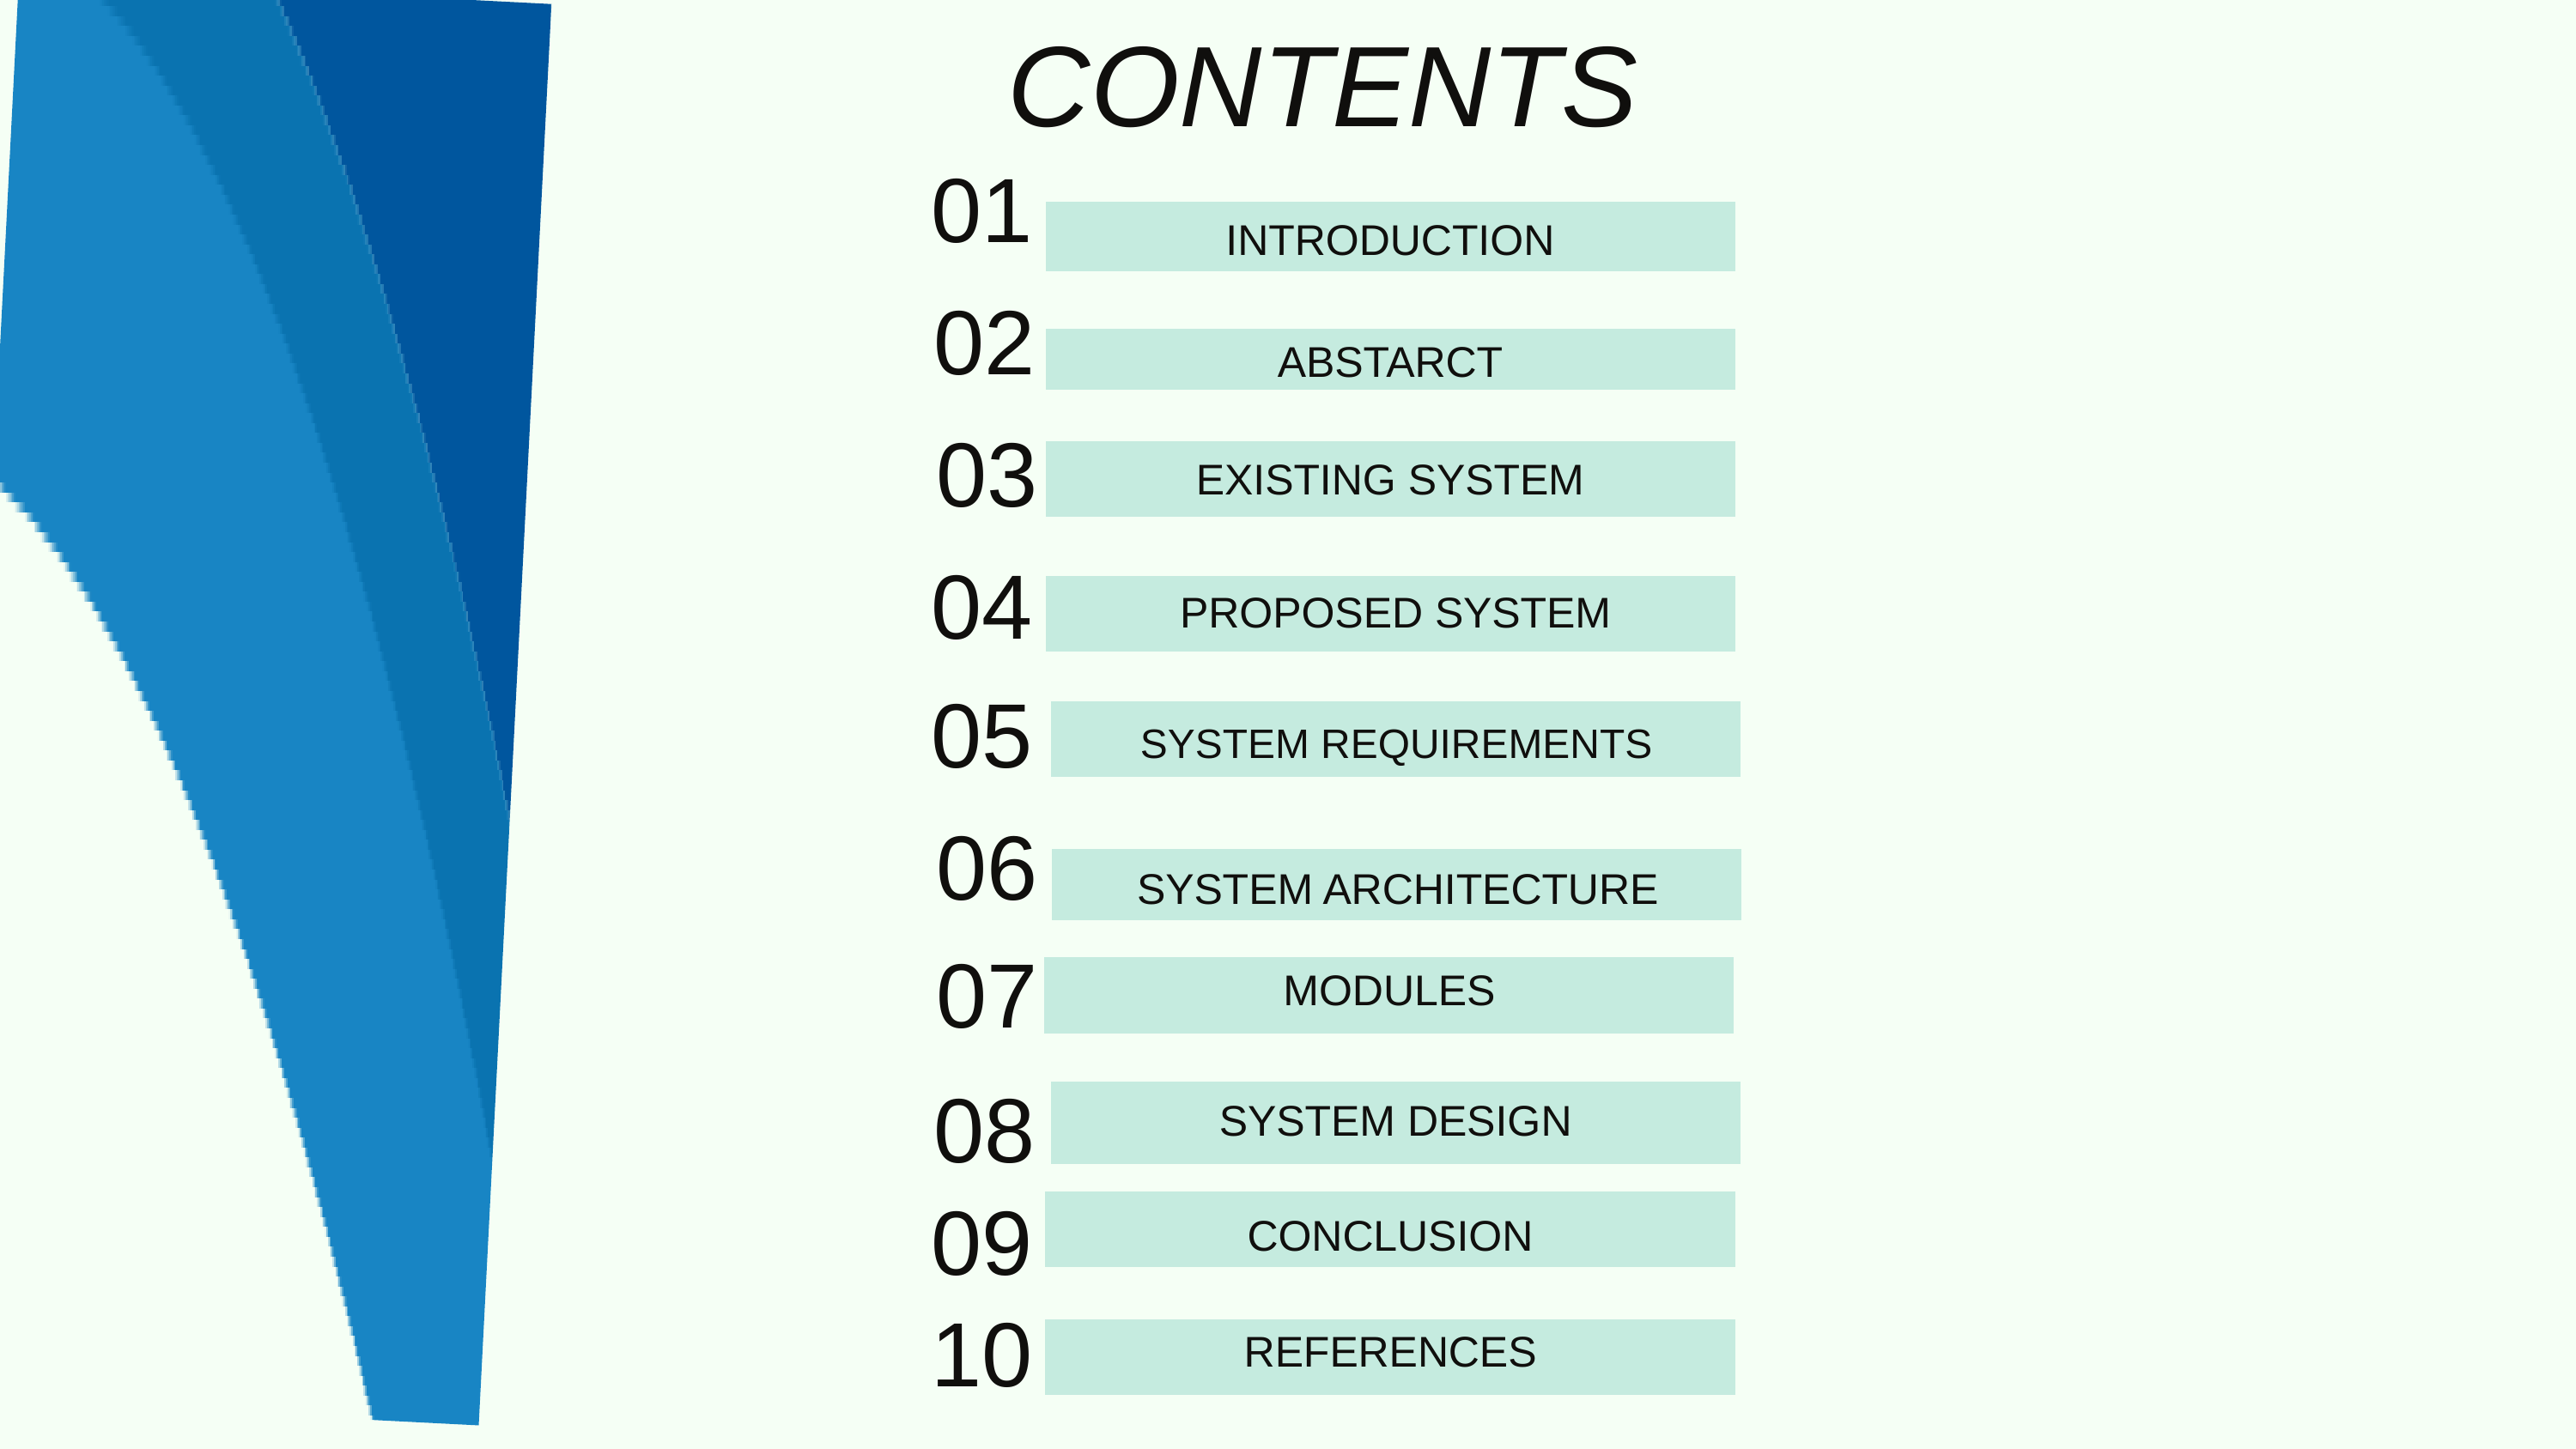

CONTENTS
01

INTRODUCTION
02

ABSTARCT
03

EXISTING SYSTEM
04

PROPOSED SYSTEM
05

SYSTEM REQUIREMENTS
06

SYSTEM ARCHITECTURE
MODULES

07
SYSTEM DESIGN

08
CONCLUSION

09
REFERENCES

10